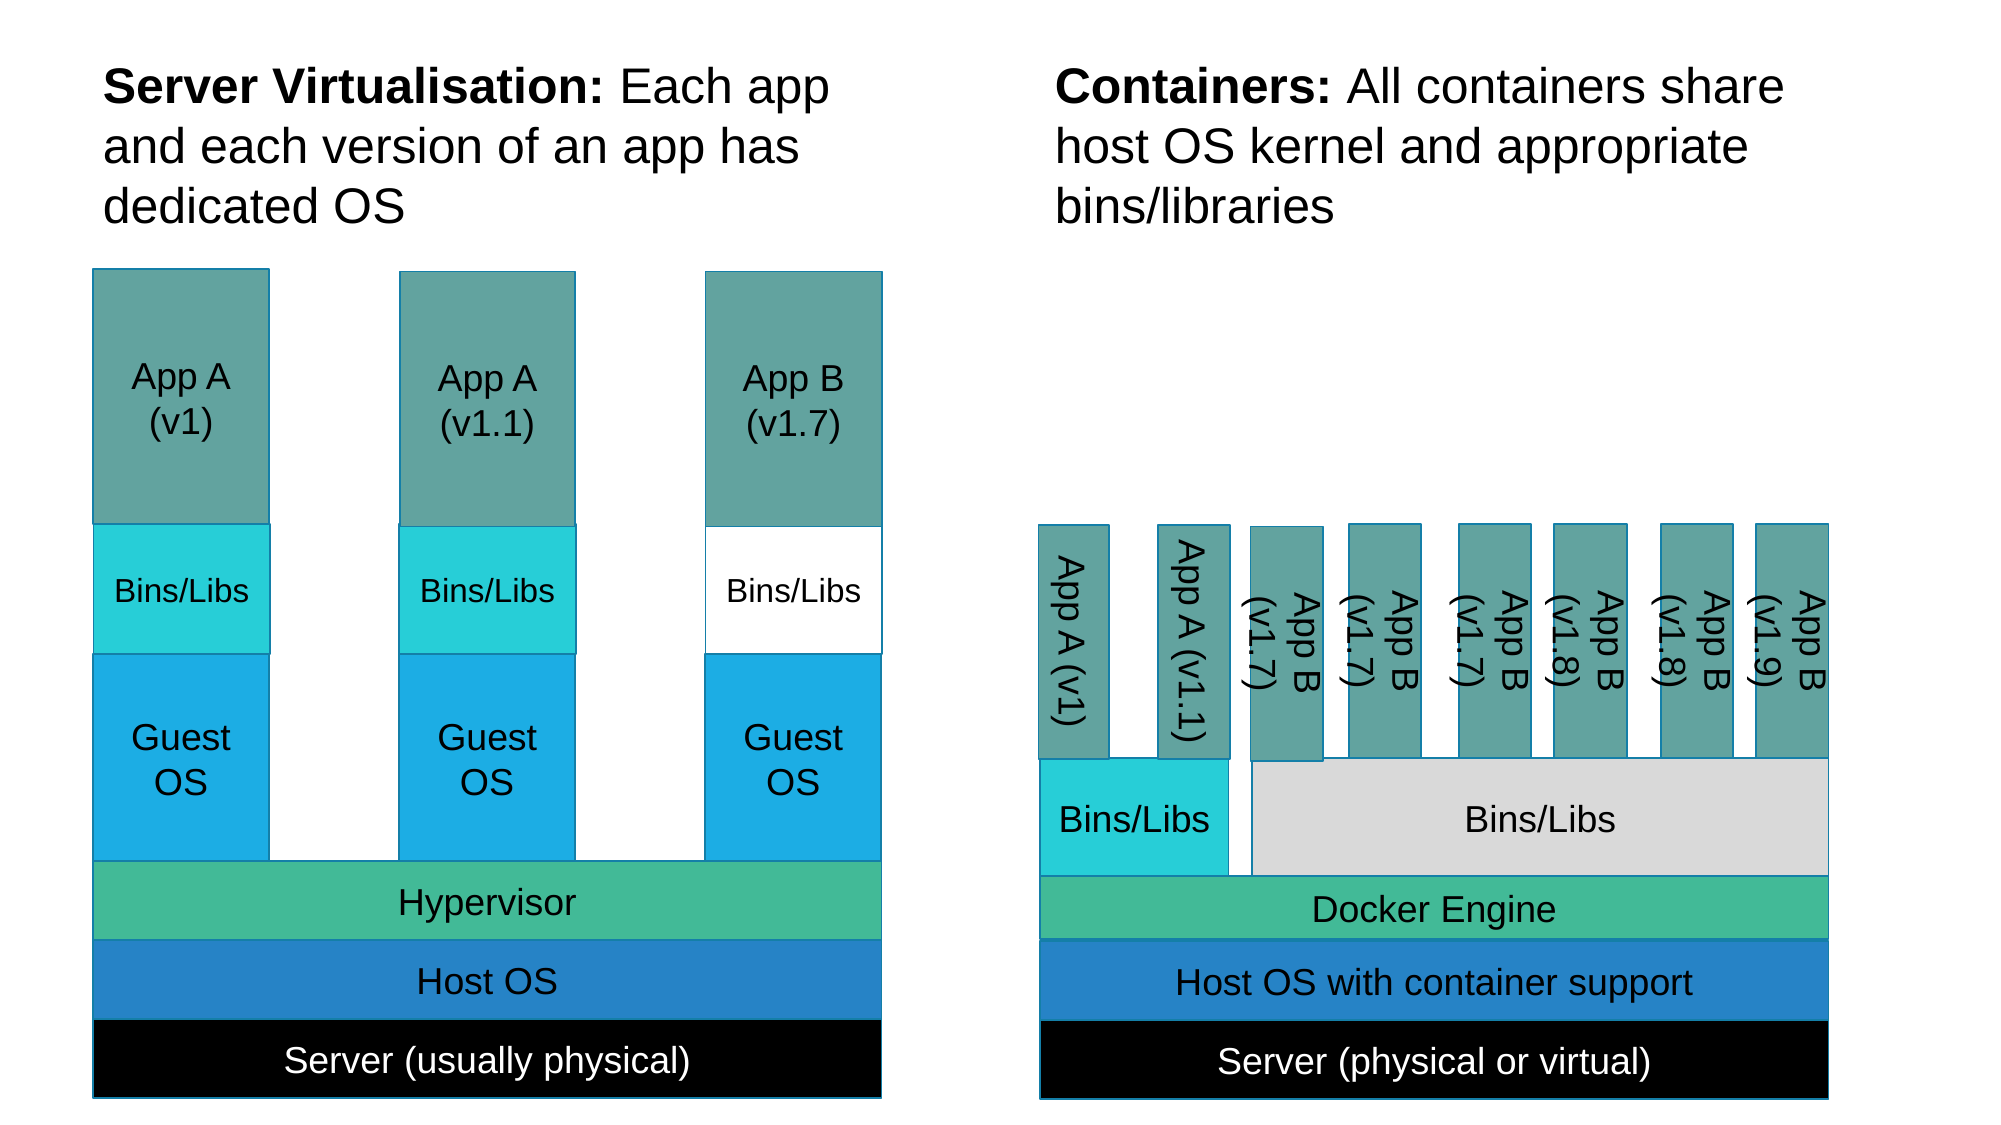

Containers: All containers share host OS kernel and appropriate bins/libraries
Server Virtualisation: Each app and each version of an app has dedicated OS
App A
(v1)
App A
(v1.1)
App B
(v1.7)
Bins/Libs
App B (v1.9)
App B (v1.8)
App B (v1.8)
App B (v1.7)
Bins/Libs
App B (v1.7)
Bins/Libs
App A (v1)
App A (v1.1)
App B (v1.7)
Guest OS
Guest OS
Guest OS
Bins/Libs
Bins/Libs
Hypervisor
Docker Engine
Host OS
Host OS with container support
Server (usually physical)
Server (physical or virtual)